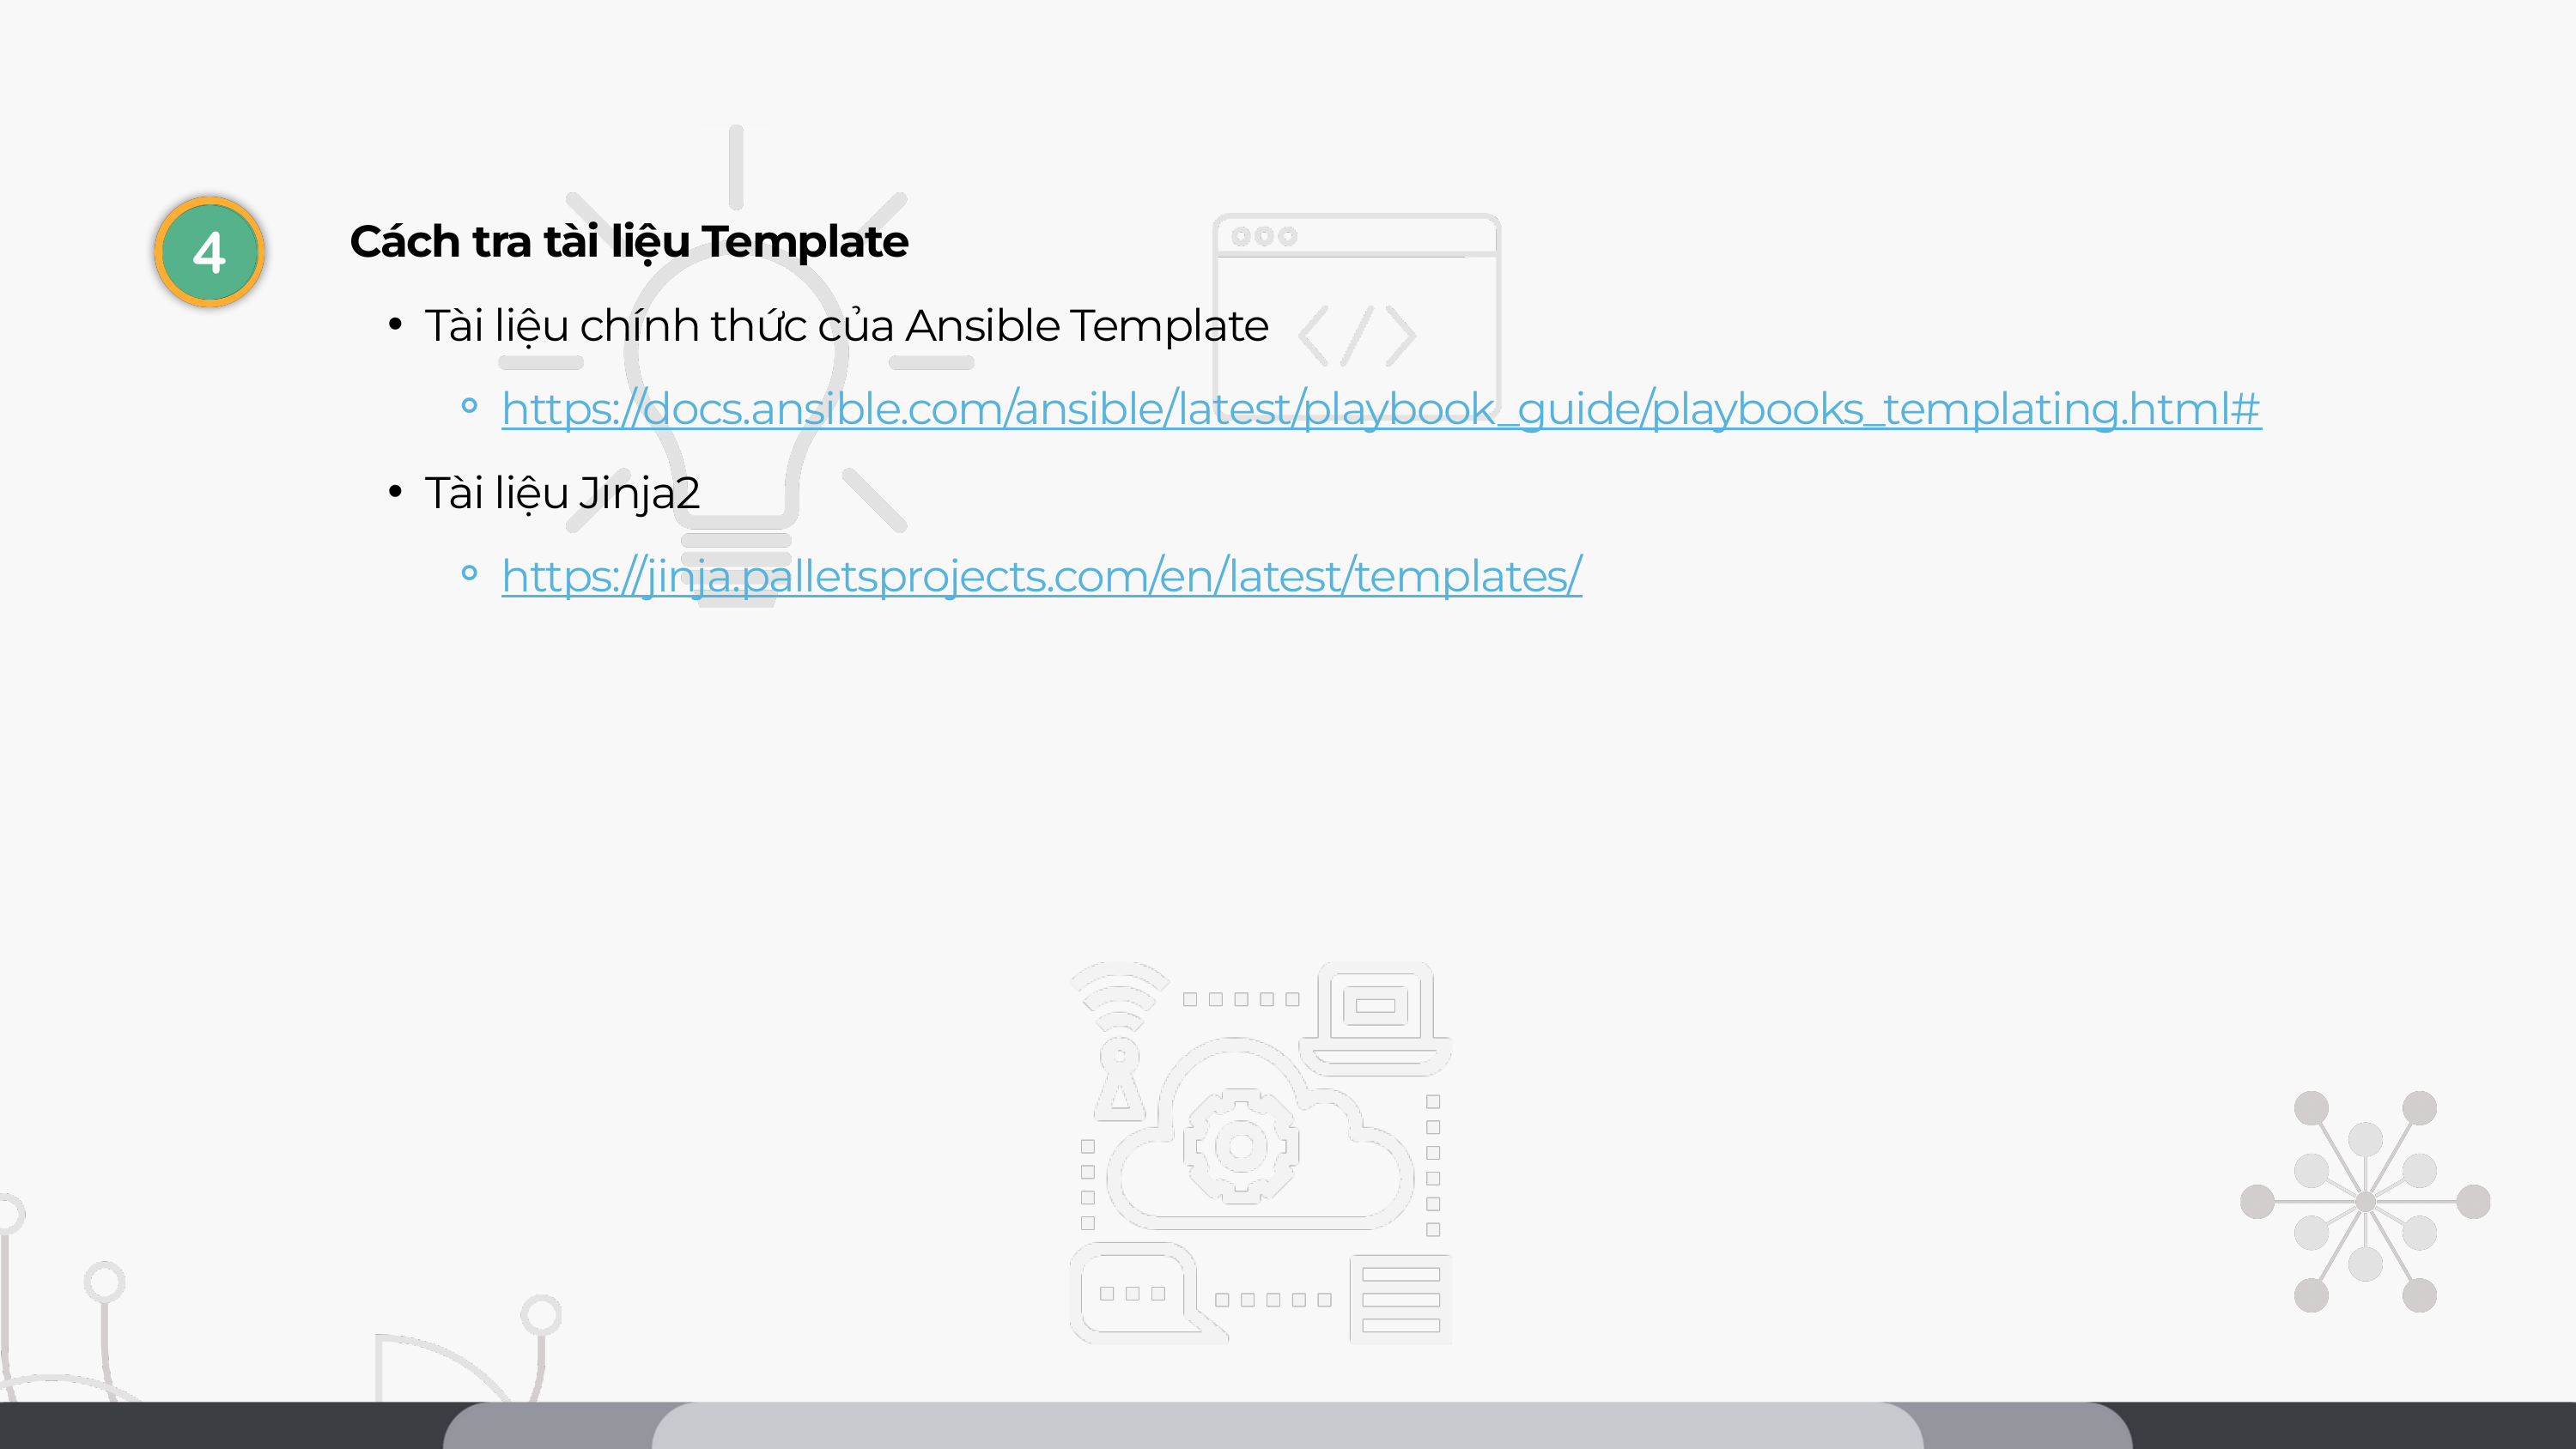

Cách tra tài liệu Template
Tài liệu chính thức của Ansible Template
https://docs.ansible.com/ansible/latest/playbook_guide/playbooks_templating.html#
Tài liệu Jinja2
https://jinja.palletsprojects.com/en/latest/templates/